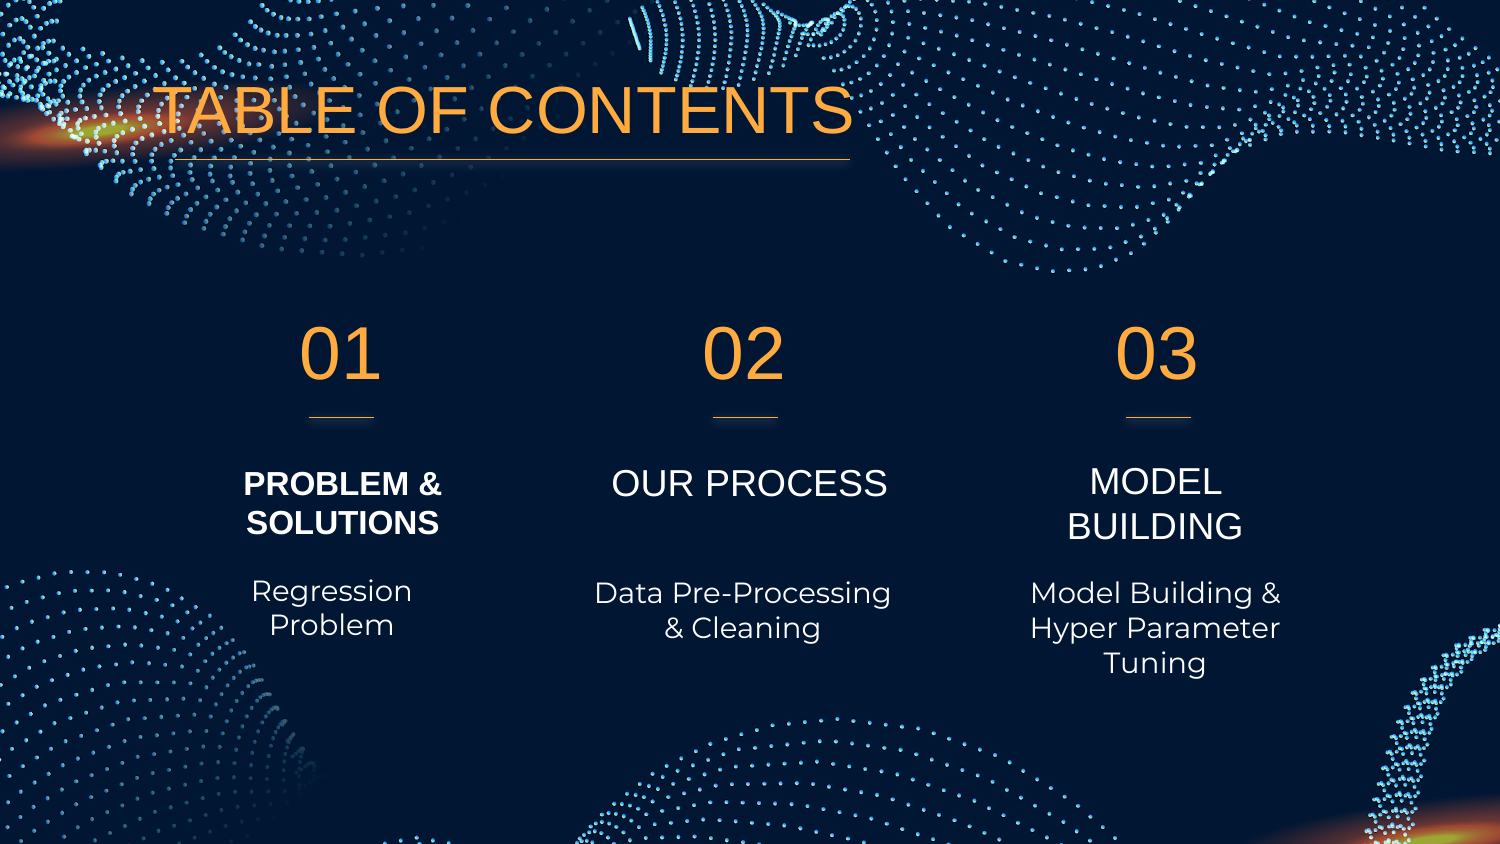

TABLE OF CONTENTS

01
03
02
# OUR PROCESS
PROBLEM & SOLUTIONS
MODEL BUILDING
Regression
Problem

Data Pre-Processing & Cleaning

Model Building & Hyper Parameter Tuning